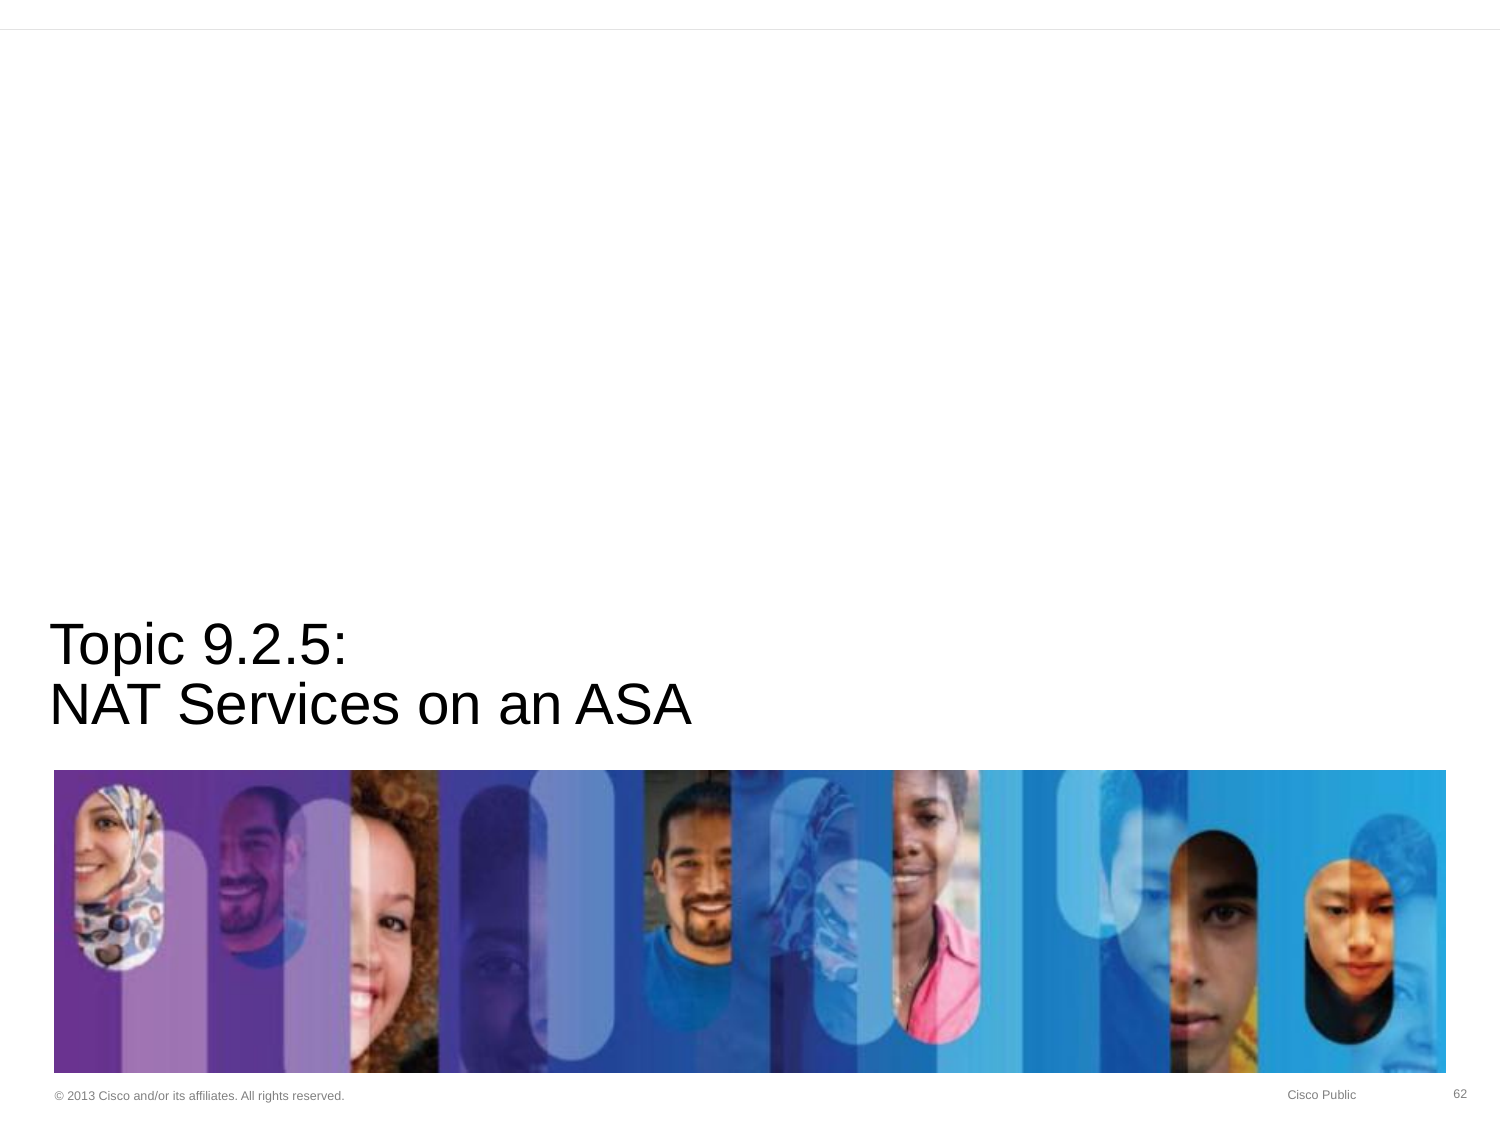

# Topic 9.2.5: NAT Services on an ASA